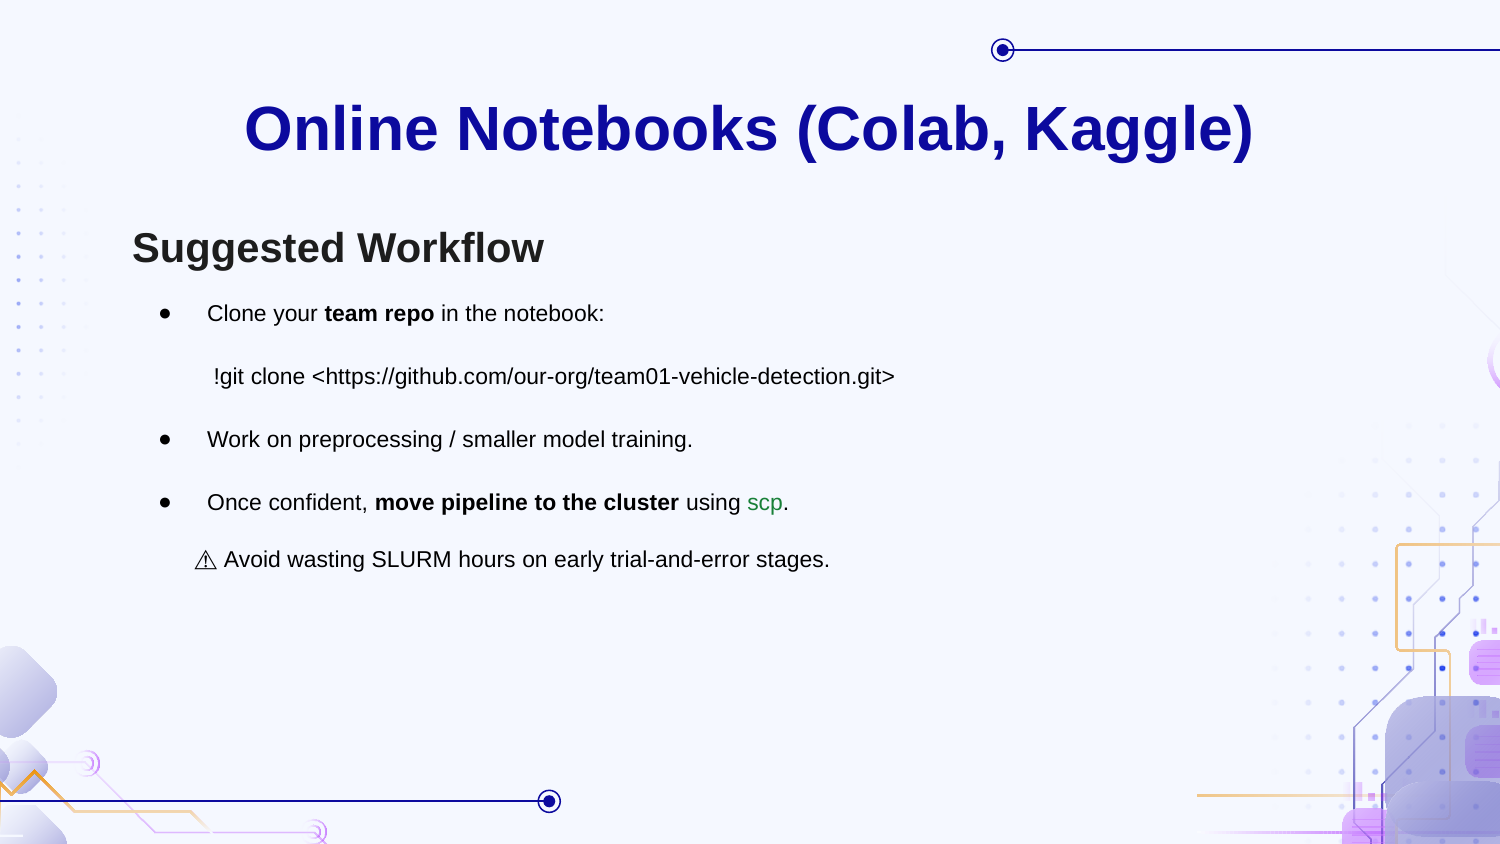

# Online Notebooks (Colab, Kaggle)
Suggested Workflow
Clone your team repo in the notebook:
 !git clone <https://github.com/our-org/team01-vehicle-detection.git>

Work on preprocessing / smaller model training.
Once confident, move pipeline to the cluster using scp.
⚠️ Avoid wasting SLURM hours on early trial-and-error stages.